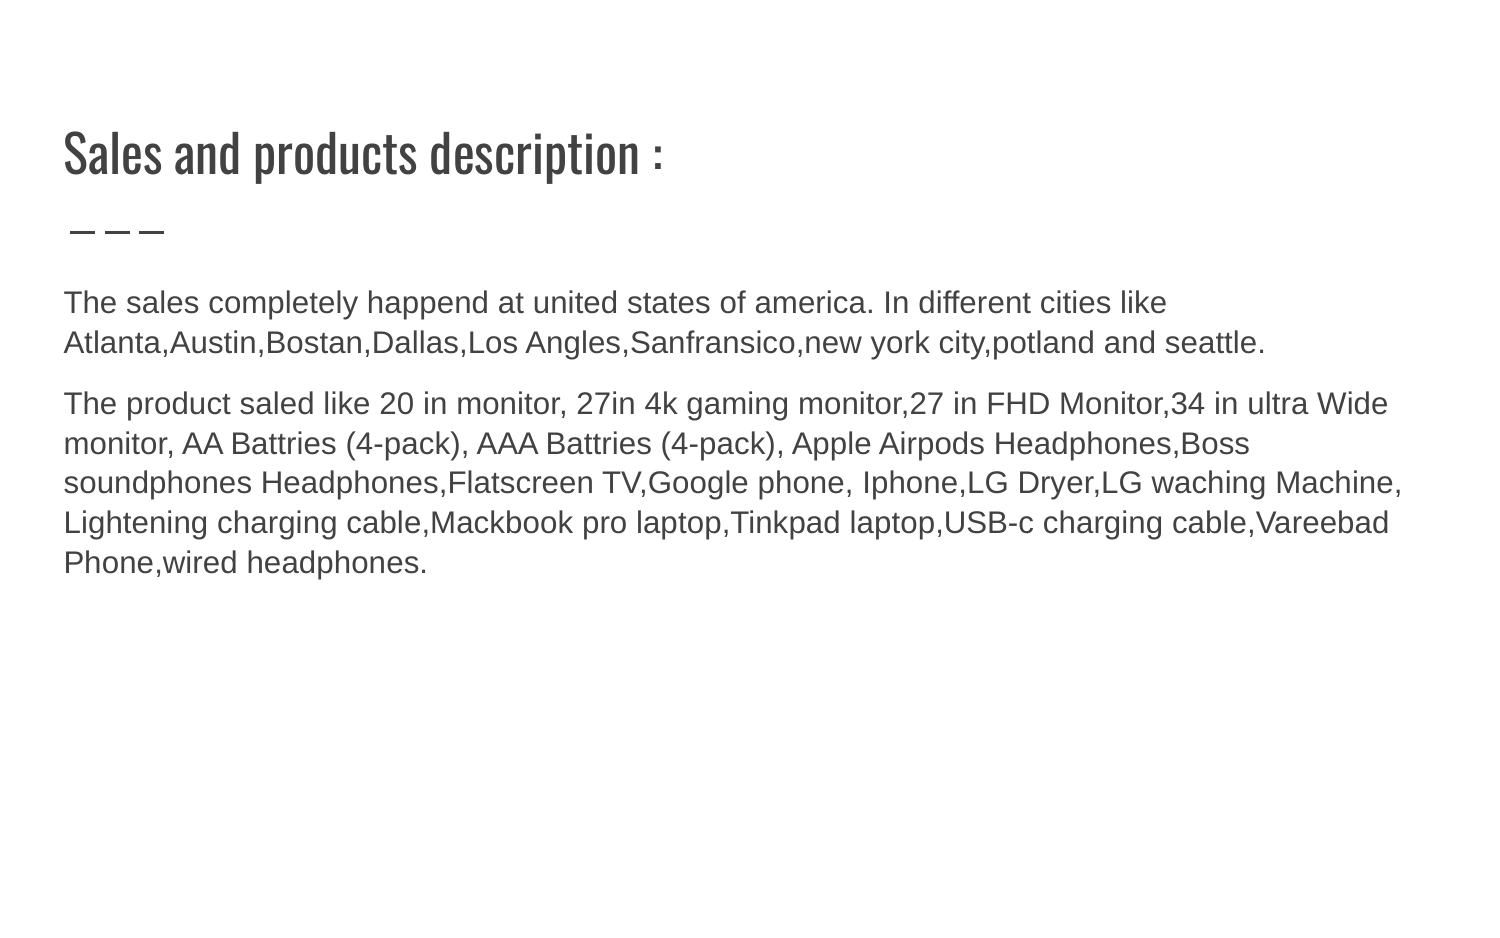

# Sales and products description :
The sales completely happend at united states of america. In different cities like Atlanta,Austin,Bostan,Dallas,Los Angles,Sanfransico,new york city,potland and seattle.
The product saled like 20 in monitor, 27in 4k gaming monitor,27 in FHD Monitor,34 in ultra Wide monitor, AA Battries (4-pack), AAA Battries (4-pack), Apple Airpods Headphones,Boss soundphones Headphones,Flatscreen TV,Google phone, Iphone,LG Dryer,LG waching Machine, Lightening charging cable,Mackbook pro laptop,Tinkpad laptop,USB-c charging cable,Vareebad Phone,wired headphones.